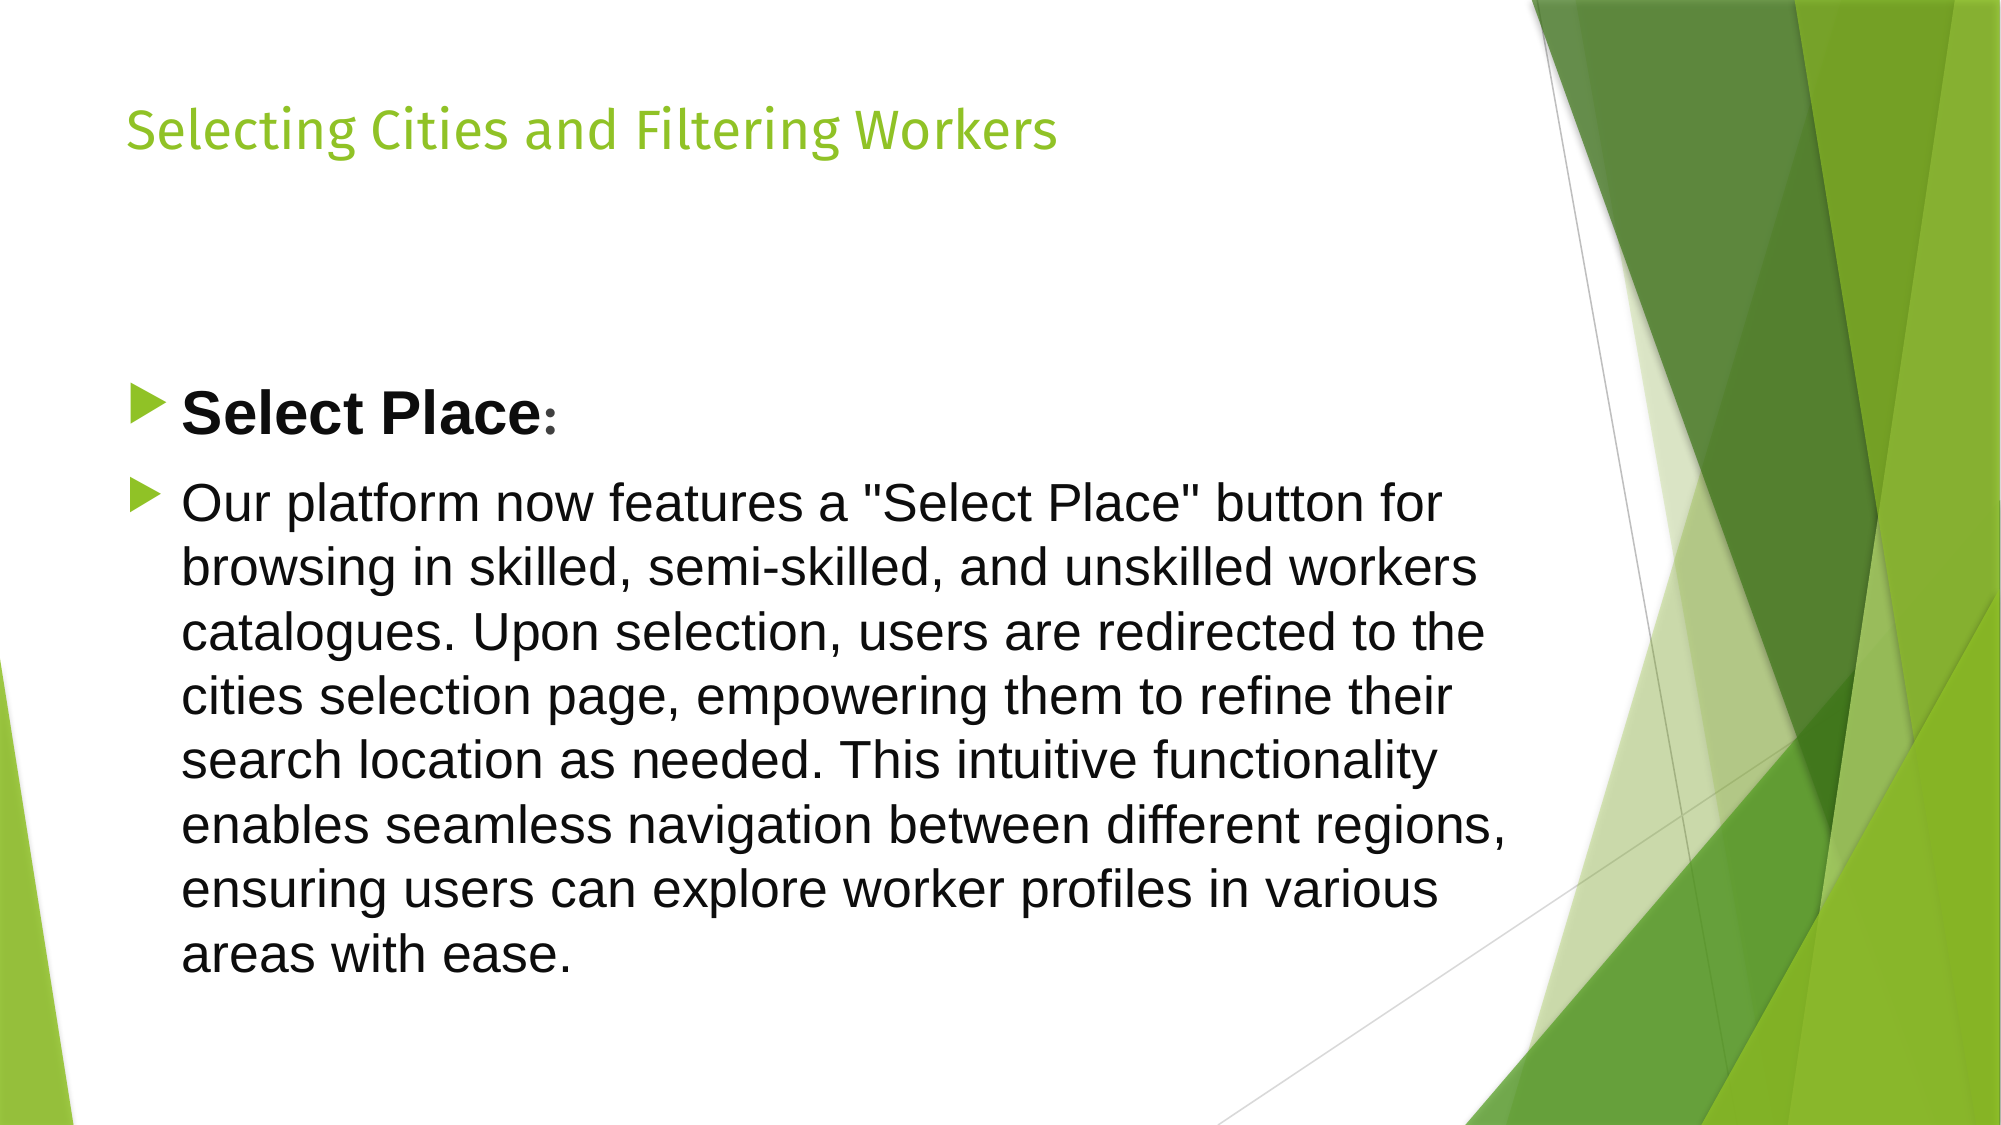

# Selecting Cities and Filtering Workers
Select Place:
Our platform now features a "Select Place" button for browsing in skilled, semi-skilled, and unskilled workers catalogues. Upon selection, users are redirected to the cities selection page, empowering them to refine their search location as needed. This intuitive functionality enables seamless navigation between different regions, ensuring users can explore worker profiles in various areas with ease.